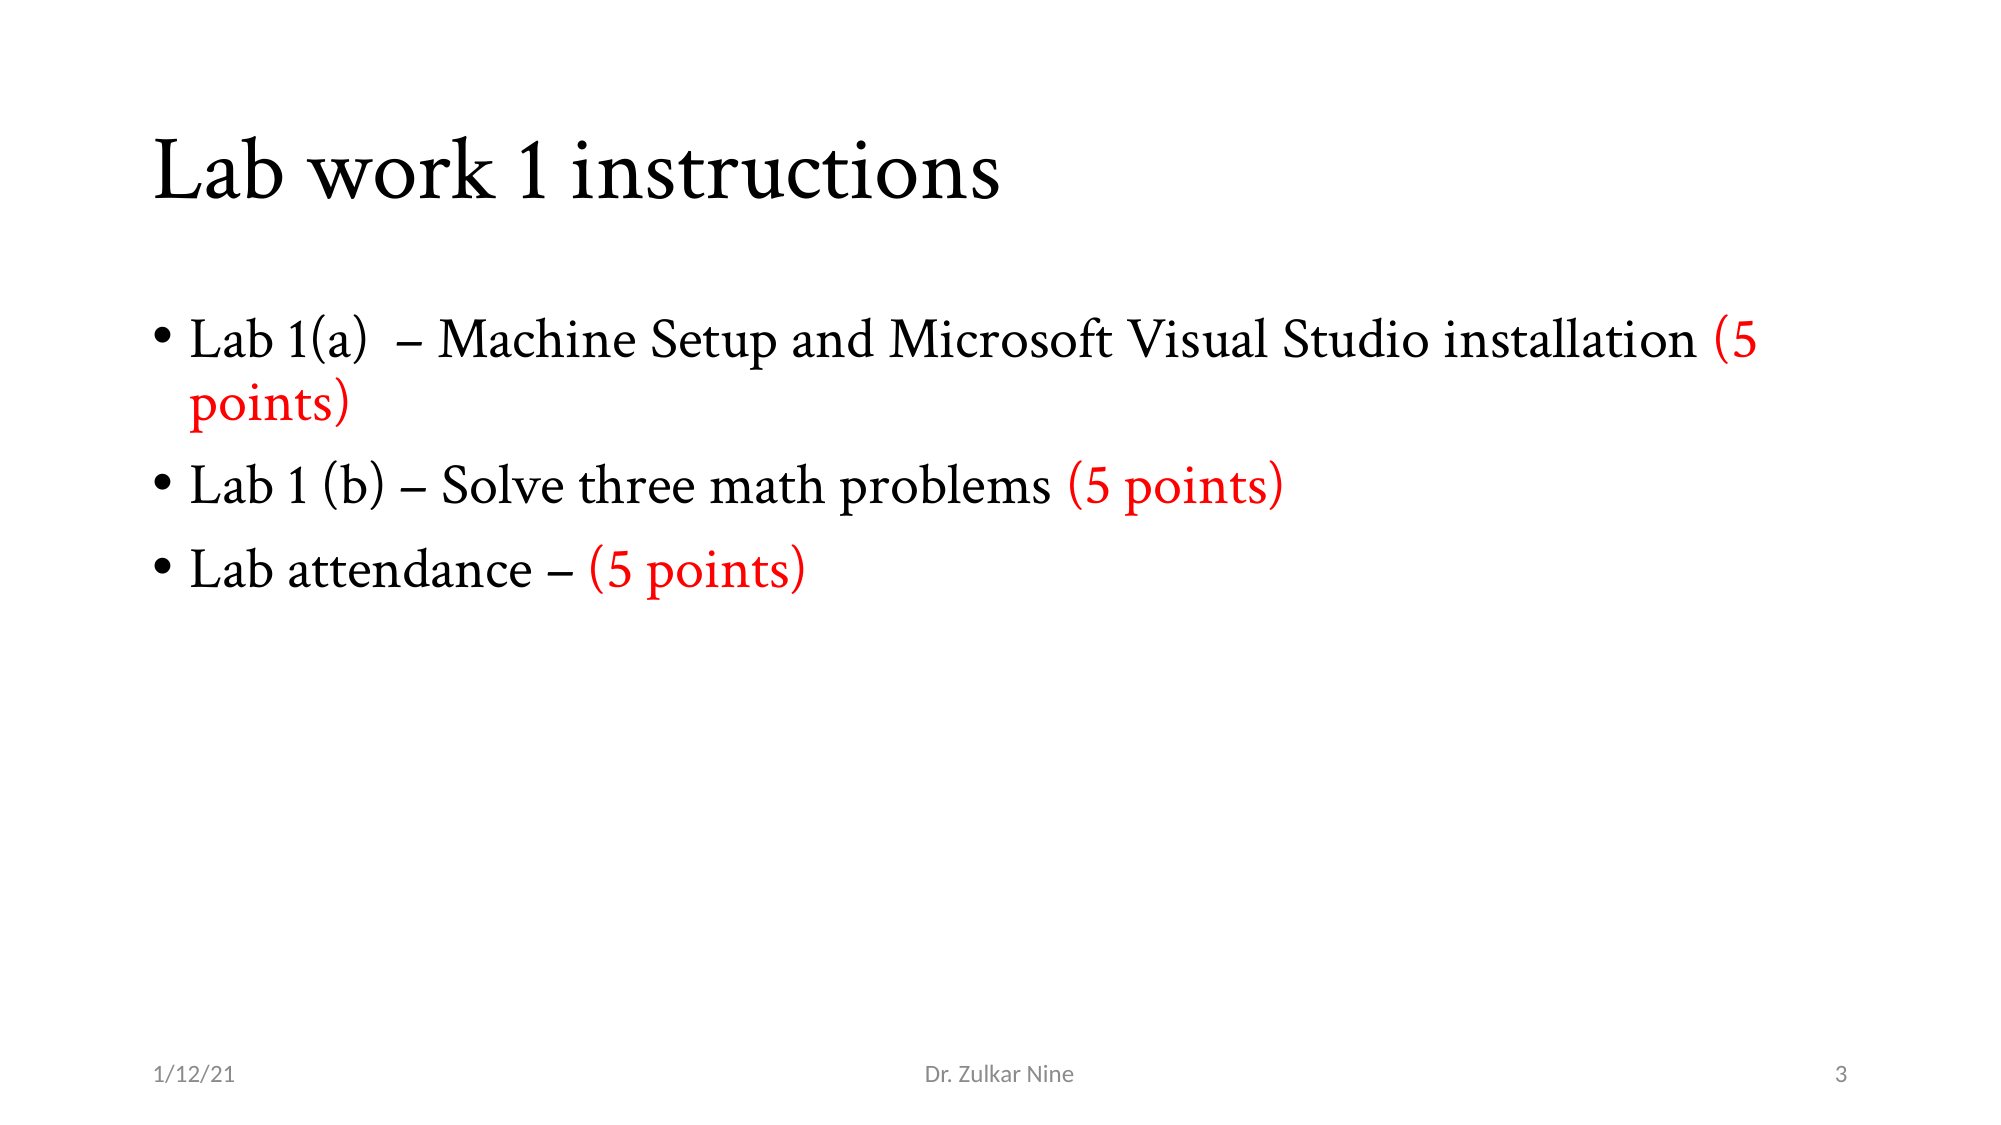

# Lab work 1 instructions
Lab 1(a)  – Machine Setup and Microsoft Visual Studio installation (5 points)
Lab 1 (b) – Solve three math problems (5 points)
Lab attendance – (5 points)
1/12/21
Dr. Zulkar Nine
3